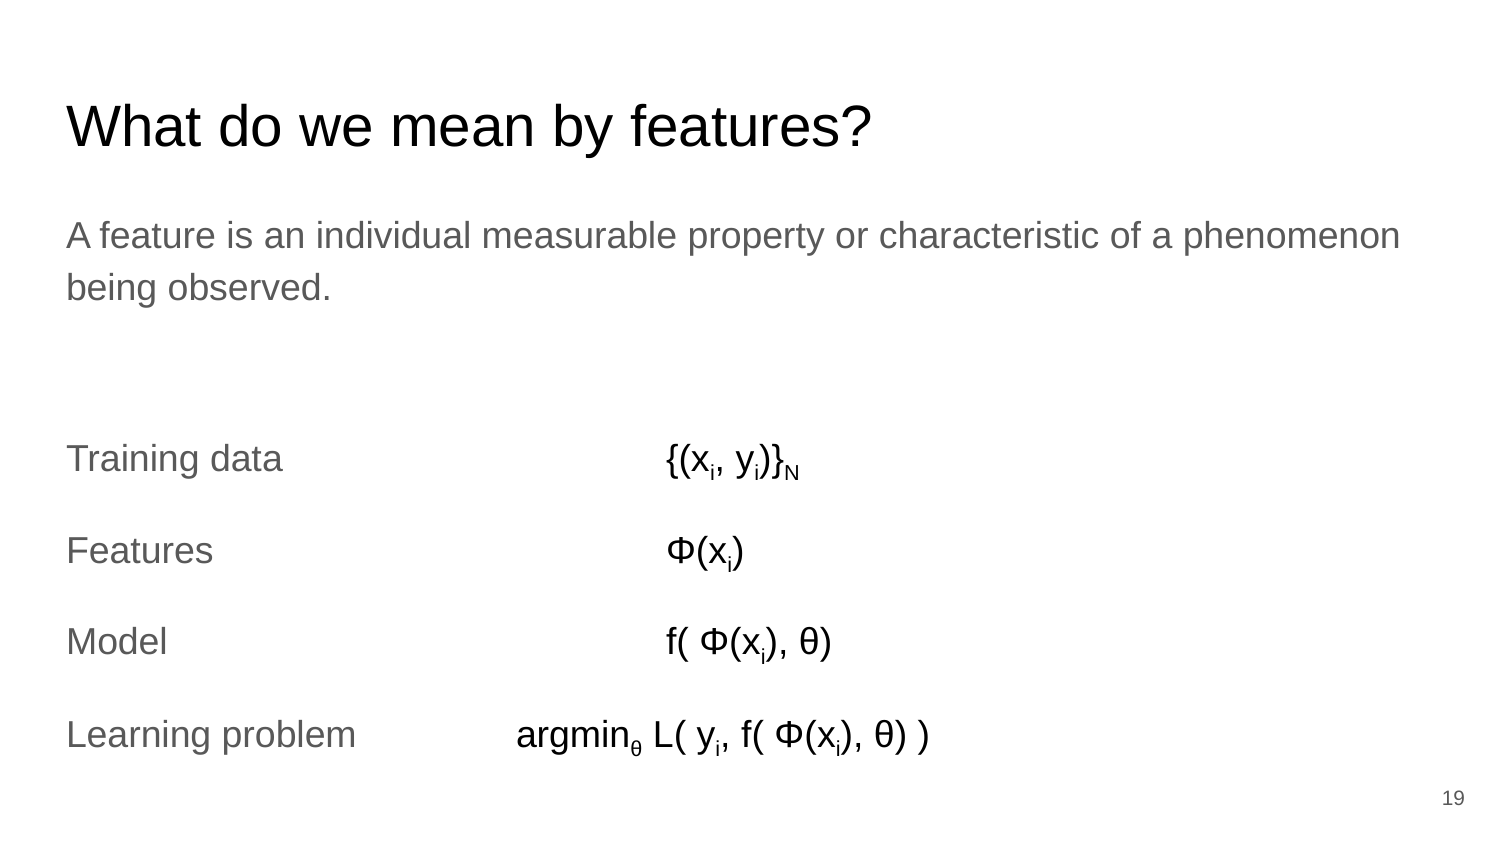

# What do we mean by features?
A feature is an individual measurable property or characteristic of a phenomenon being observed.

Training data			{(xi, yi)}N
Features 			Φ(xi)
Model	 			f( Φ(xi), θ)
Learning problem		argminθ L( yi, f( Φ(xi), θ) )

19